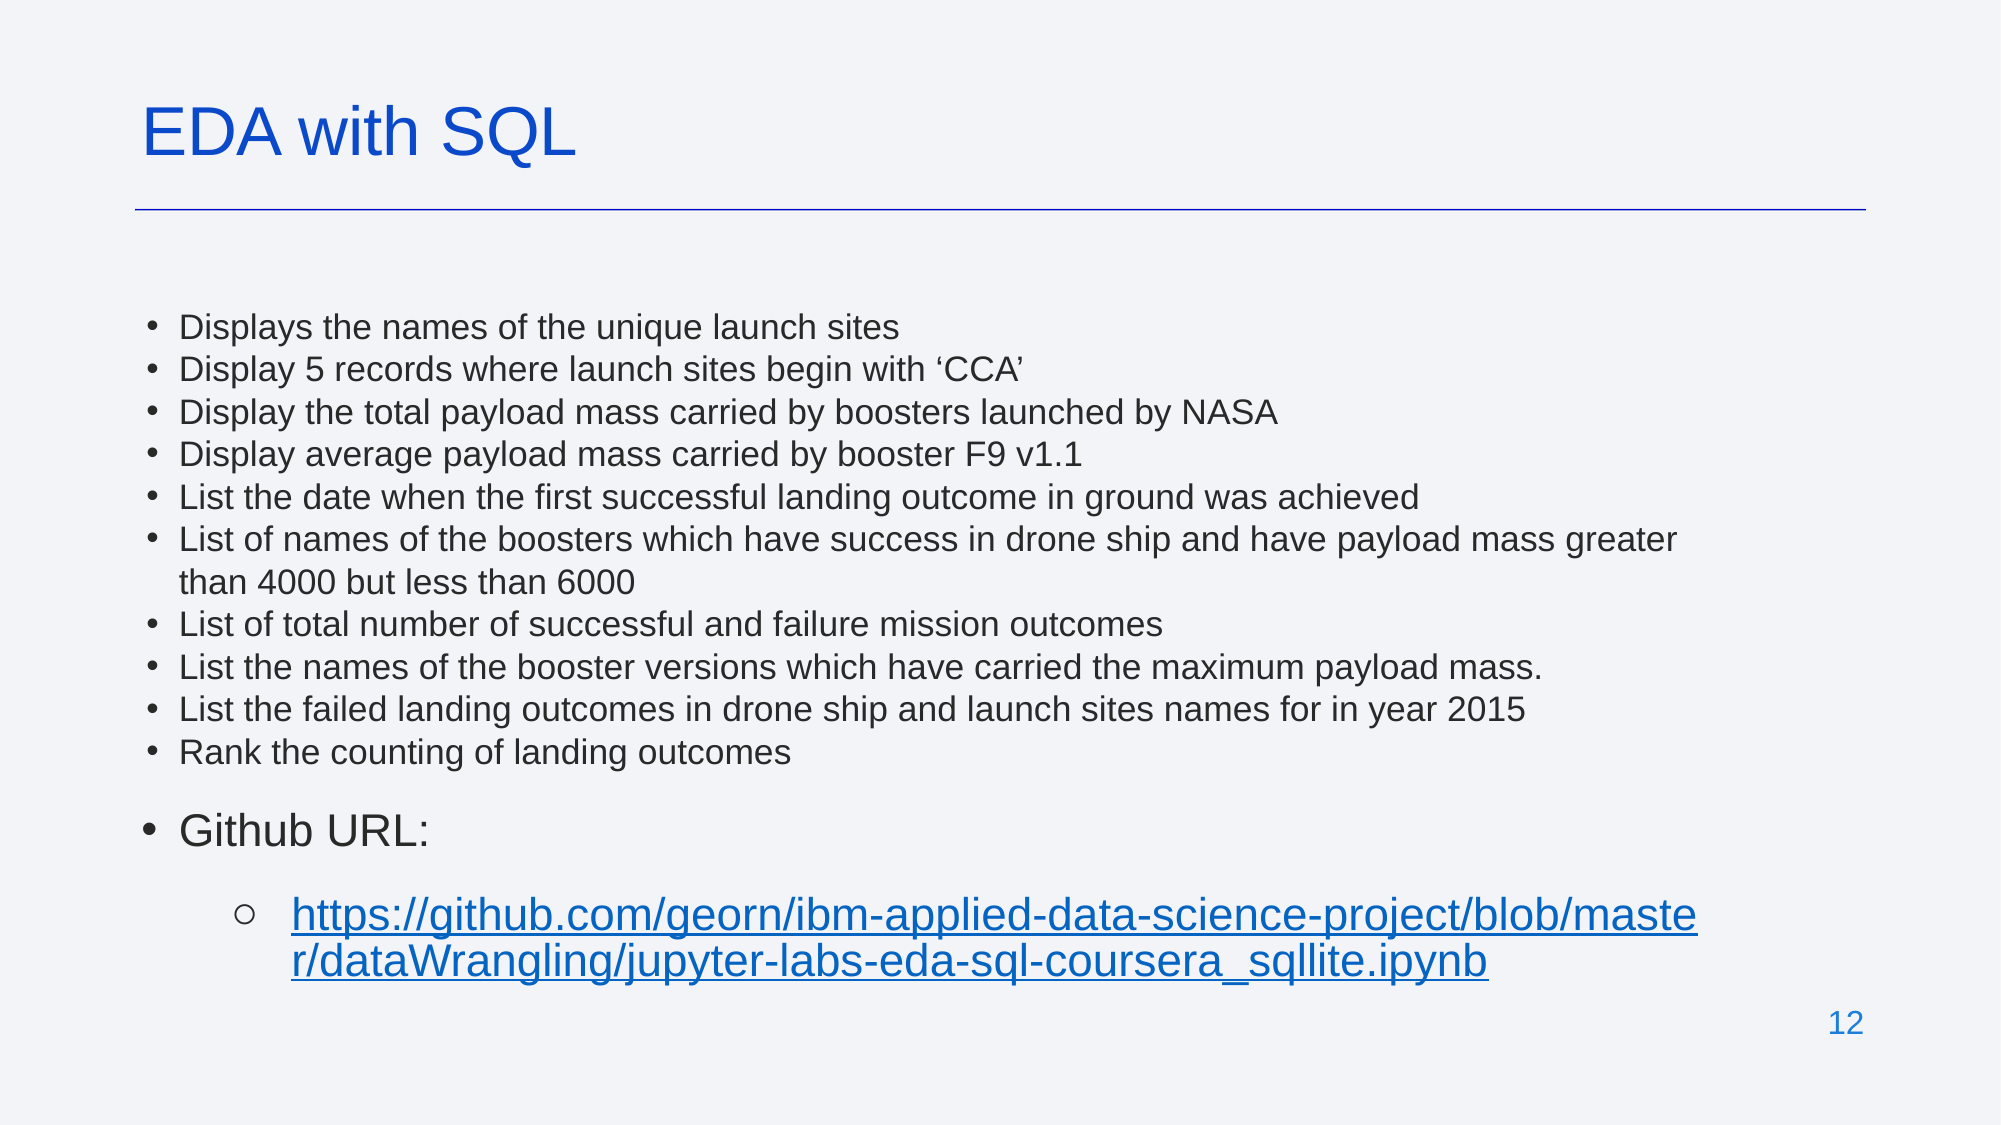

EDA with SQL
Displays the names of the unique launch sites
Display 5 records where launch sites begin with ‘CCA’
Display the total payload mass carried by boosters launched by NASA
Display average payload mass carried by booster F9 v1.1
List the date when the first successful landing outcome in ground was achieved
List of names of the boosters which have success in drone ship and have payload mass greater than 4000 but less than 6000
List of total number of successful and failure mission outcomes
List the names of the booster versions which have carried the maximum payload mass.
List the failed landing outcomes in drone ship and launch sites names for in year 2015
Rank the counting of landing outcomes
Github URL:
https://github.com/georn/ibm-applied-data-science-project/blob/master/dataWrangling/jupyter-labs-eda-sql-coursera_sqllite.ipynb

12